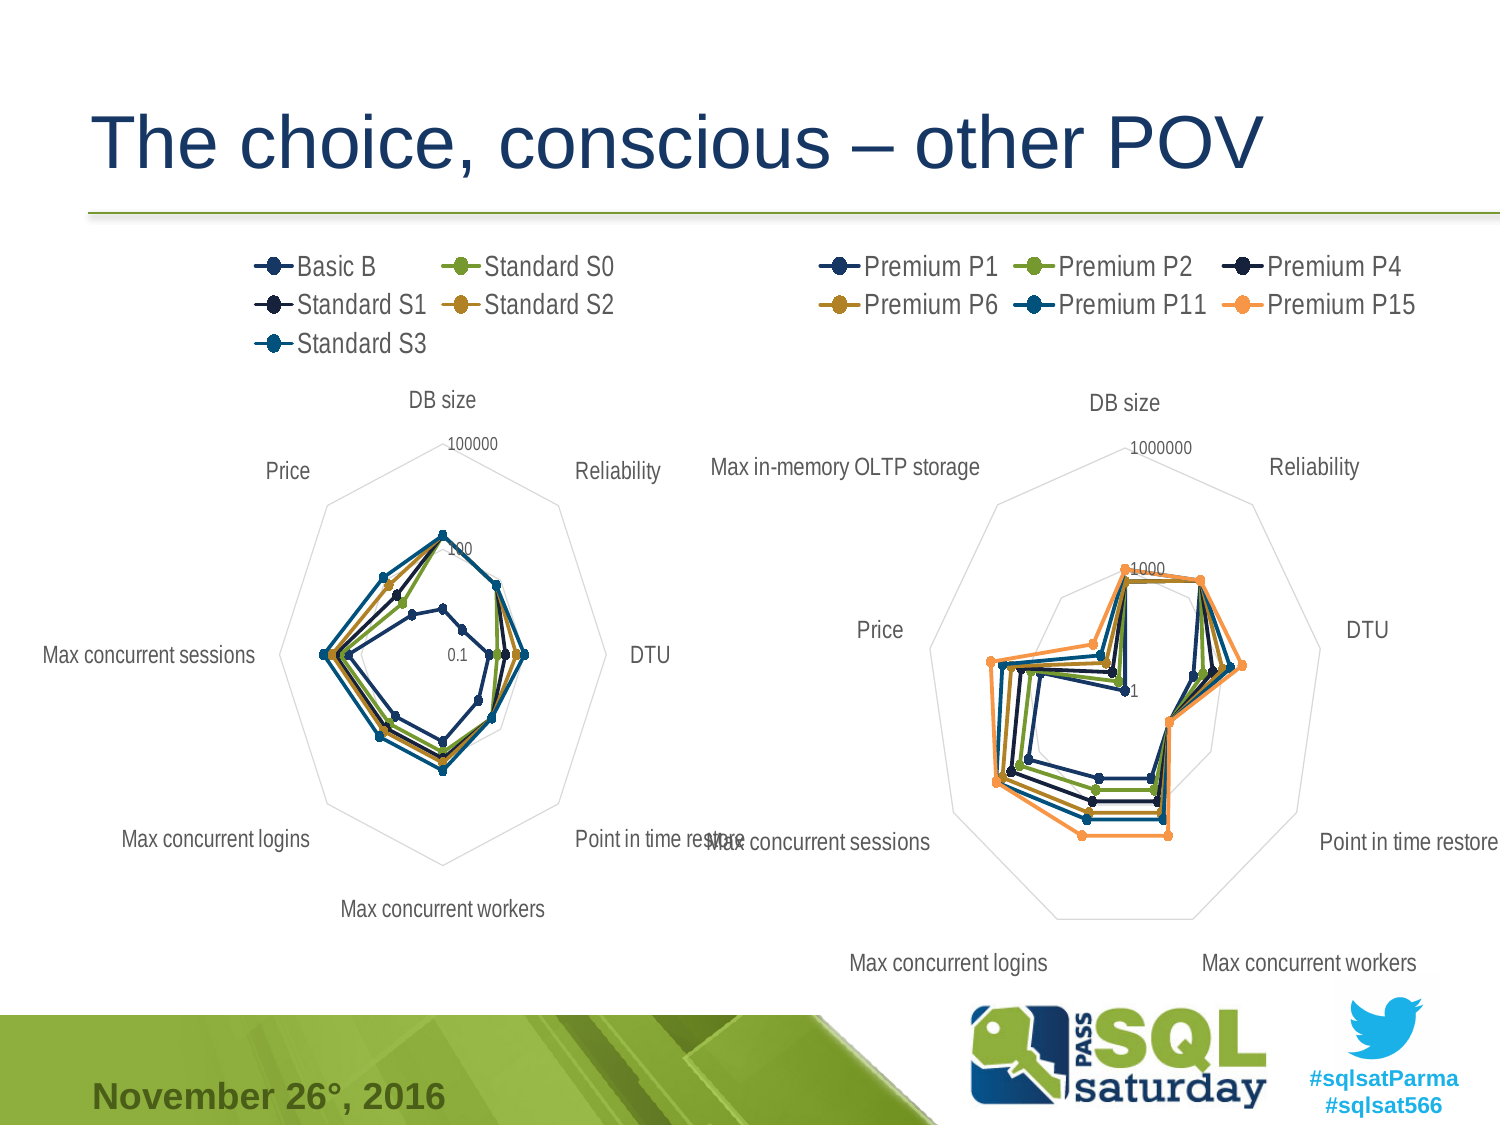

# The choice, conscious – other POV

### Chart

| Category | Basic B | Standard S0 | Standard S1 | Standard S2 | Standard S3 |
|---|---|---|---|---|---|
| DB size | 2.0 | 250.0 | 250.0 | 250.0 | 250.0 |
| Reliability | 1.0 | 60.0 | 60.0 | 60.0 | 60.0 |
| DTU | 5.0 | 10.0 | 20.0 | 50.0 | 100.0 |
| Point in time restore | 7.0 | 35.0 | 35.0 | 35.0 | 35.0 |
| Max concurrent workers | 30.0 | 60.0 | 90.0 | 120.0 | 200.0 |
| Max concurrent logins | 30.0 | 60.0 | 90.0 | 120.0 | 200.0 |
| Max concurrent sessions | 300.0 | 600.0 | 900.0 | 1200.0 | 2400.0 |
| Price | 4.0 | 12.0 | 25.0 | 63.0 | 126.0 |

### Chart

| Category | Premium P1 | Premium P2 | Premium P4 | Premium P6 | Premium P11 | Premium P15 |
|---|---|---|---|---|---|---|
| DB size | 500.0 | 500.0 | 500.0 | 500.0 | 1000.0 | 1000.0 |
| Reliability | 3600.0 | 3600.0 | 3600.0 | 3600.0 | 3600.0 | 3600.0 |
| DTU | 125.0 | 250.0 | 500.0 | 1000.0 | 1750.0 | 4000.0 |
| Point in time restore | 35.0 | 35.0 | 35.0 | 35.0 | 35.0 | 35.0 |
| Max concurrent workers | 200.0 | 400.0 | 800.0 | 1600.0 | 2400.0 | 6400.0 |
| Max concurrent logins | 200.0 | 400.0 | 800.0 | 1600.0 | 2400.0 | 6400.0 |
| Max concurrent sessions | 2400.0 | 4800.0 | 9600.0 | 19200.0 | 32000.0 | 32000.0 |
| Price | 392.0 | 784.0 | 1568.0 | 3137.0 | 5903.0 | 13495.0 |
| Max in-memory OLTP storage | 1.0 | 2.0 | 4.0 | 8.0 | 14.0 | 32.0 |